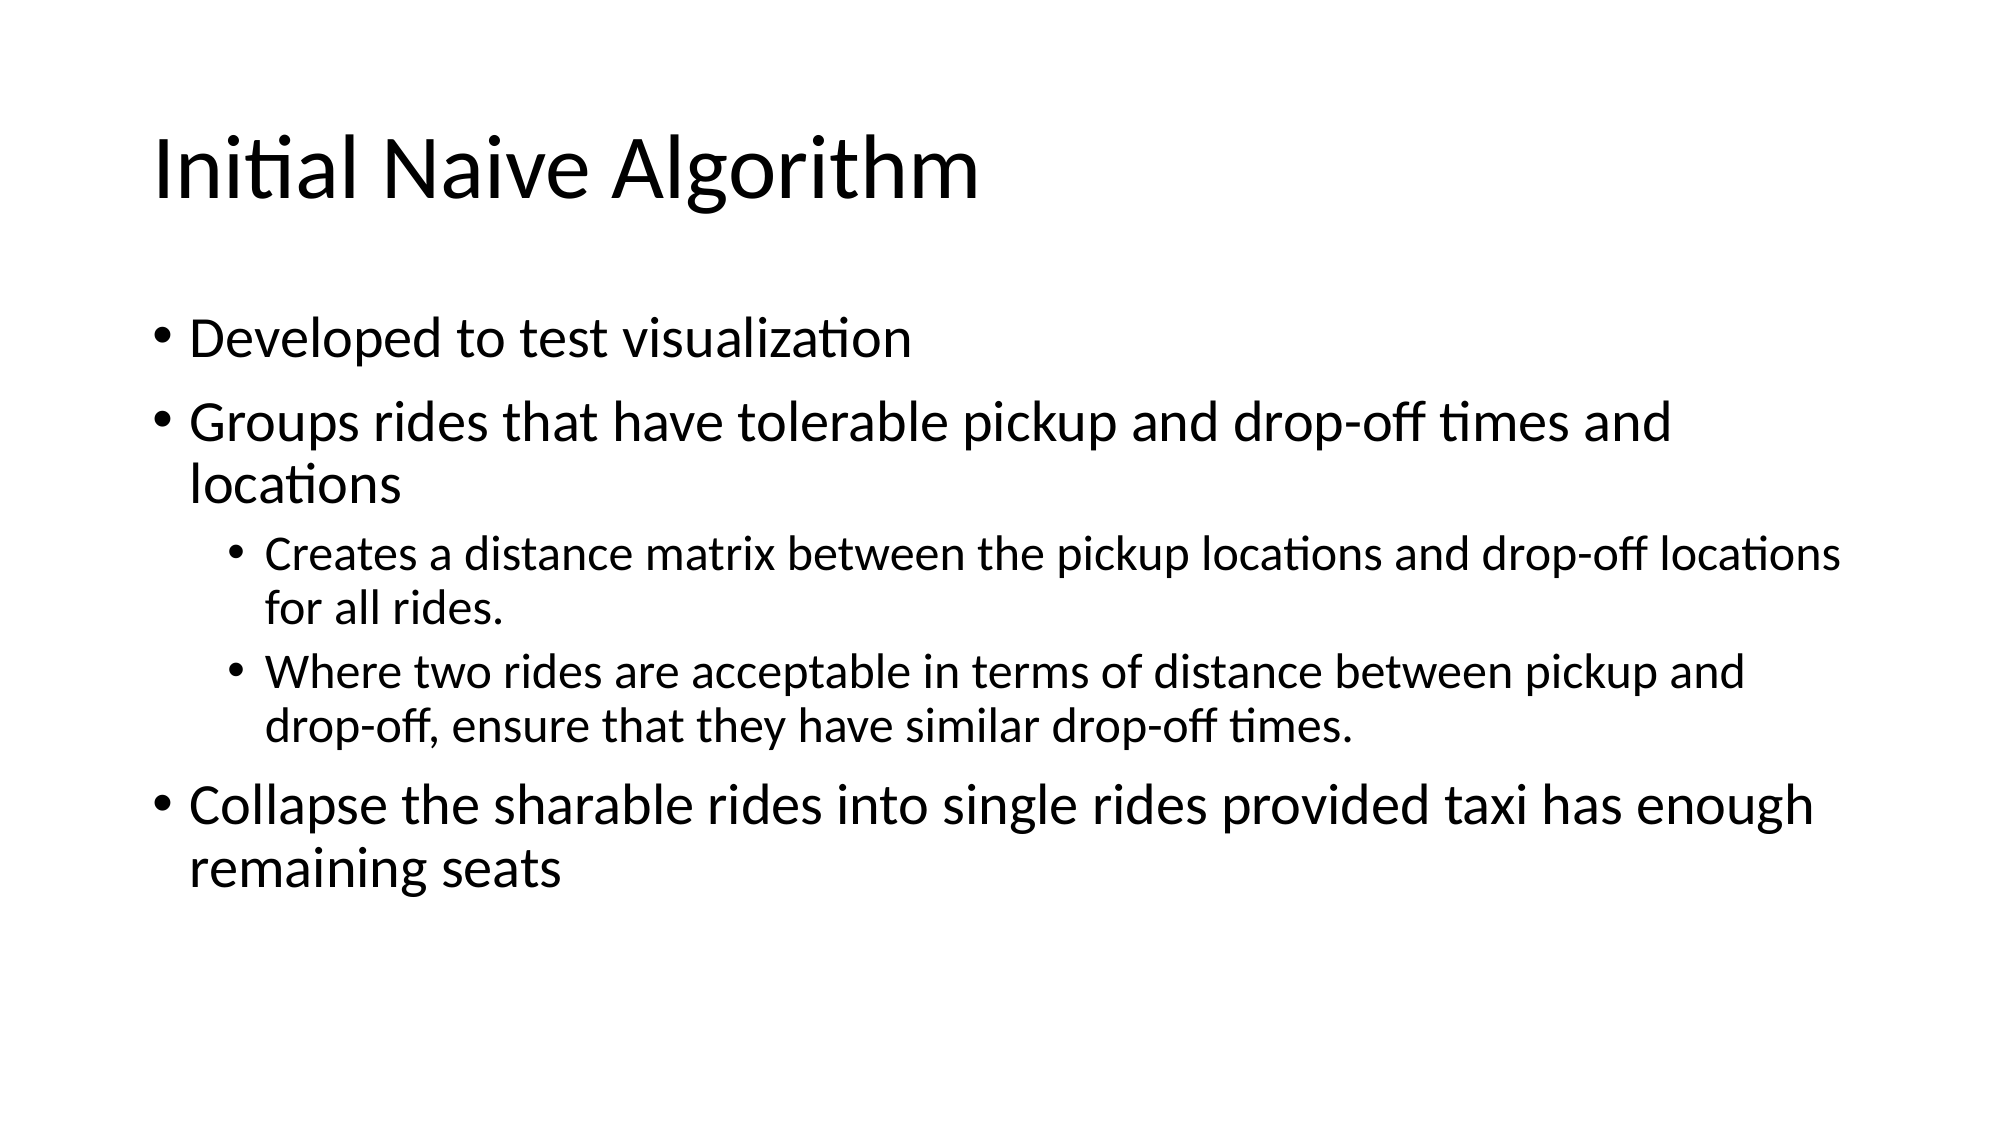

# Initial Naive Algorithm
Developed to test visualization
Groups rides that have tolerable pickup and drop-off times and locations
Creates a distance matrix between the pickup locations and drop-off locations for all rides.
Where two rides are acceptable in terms of distance between pickup and drop-off, ensure that they have similar drop-off times.
Collapse the sharable rides into single rides provided taxi has enough remaining seats